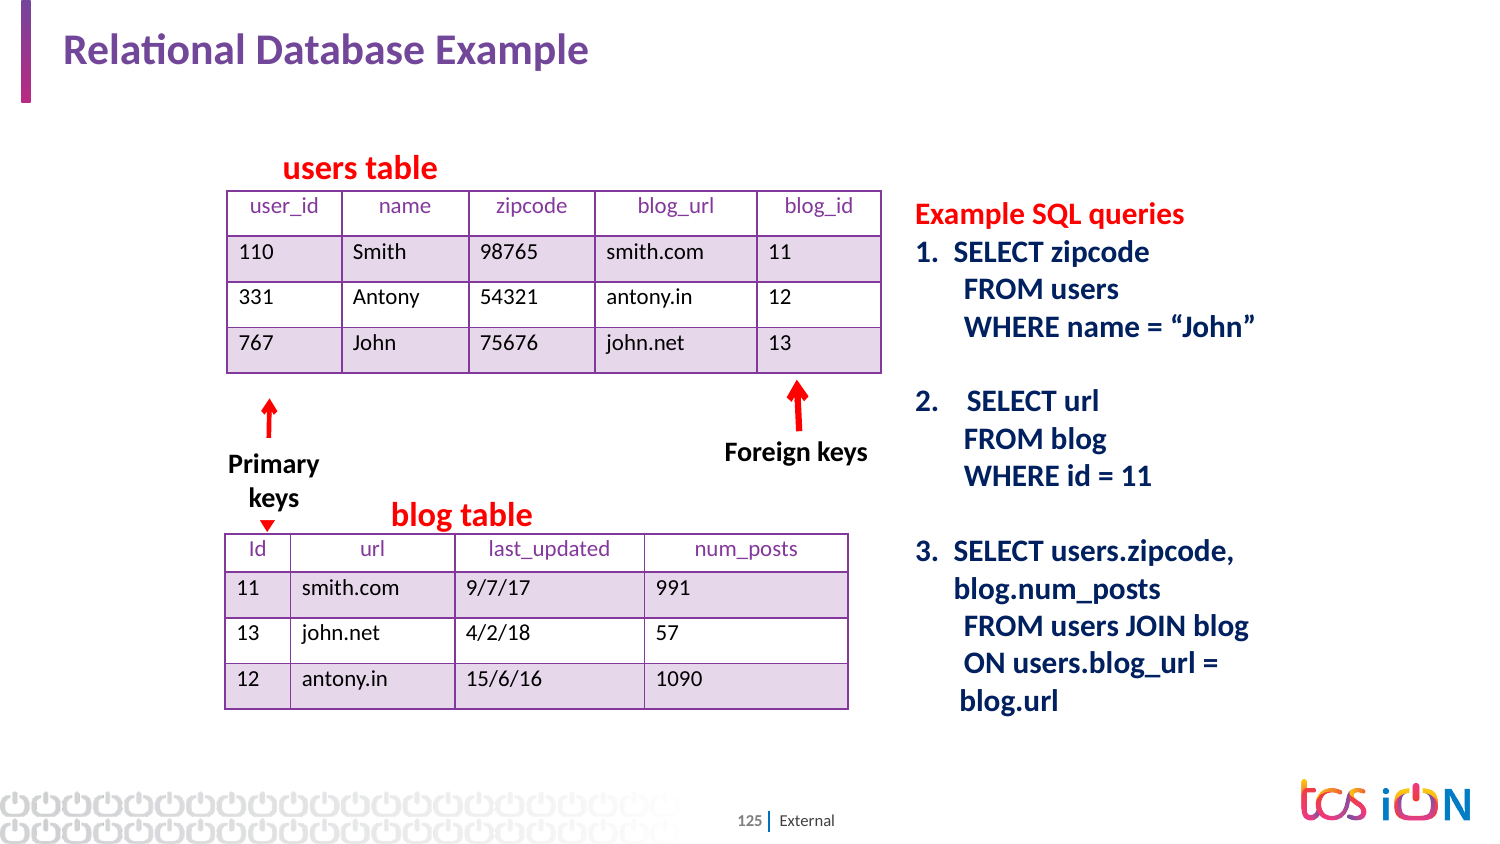

# Relational Database Example
users table
Example SQL queries
SELECT zipcode
       FROM users
       WHERE name = “John”

2.    SELECT url
       FROM blog
       WHERE id = 11

SELECT users.zipcode, blog.num_posts
       FROM users JOIN blog
       ON users.blog_url =   blog.url

| user\_id | name | zipcode | blog\_url | blog\_id |
| --- | --- | --- | --- | --- |
| 110 | Smith | 98765 | smith.com | 11 |
| 331 | Antony | 54321 | antony.in | 12 |
| 767 | John | 75676 | john.net | 13 |
Foreign keys
Primary keys
blog table
| Id | url | last\_updated | num\_posts |
| --- | --- | --- | --- |
| 11 | smith.com | 9/7/17 | 991 |
| 13 | john.net | 4/2/18 | 57 |
| 12 | antony.in | 15/6/16 | 1090 |
Design of Key-Value Stores